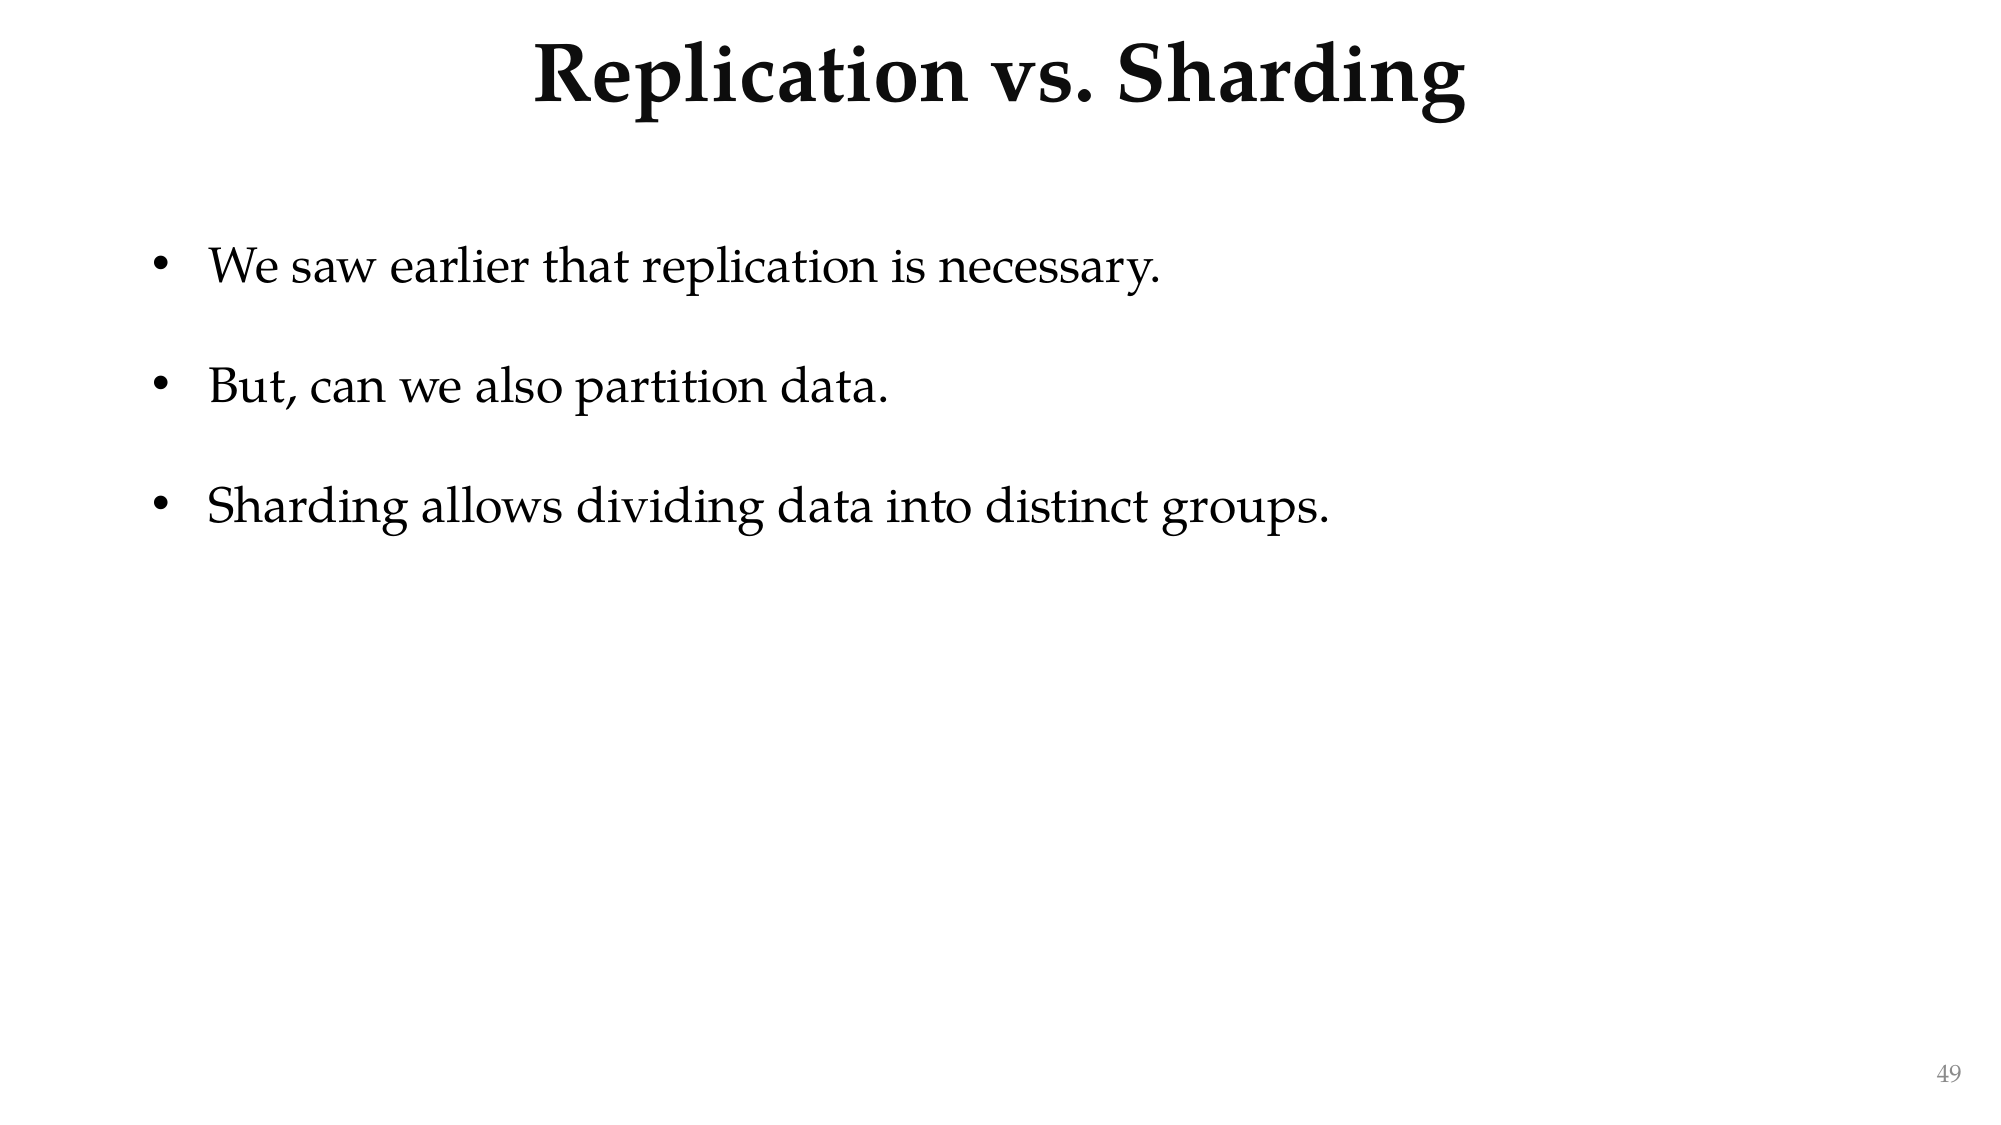

# Replication vs. Sharding
We saw earlier that replication is necessary.

But, can we also partition data.

Sharding allows dividing data into distinct groups.
49